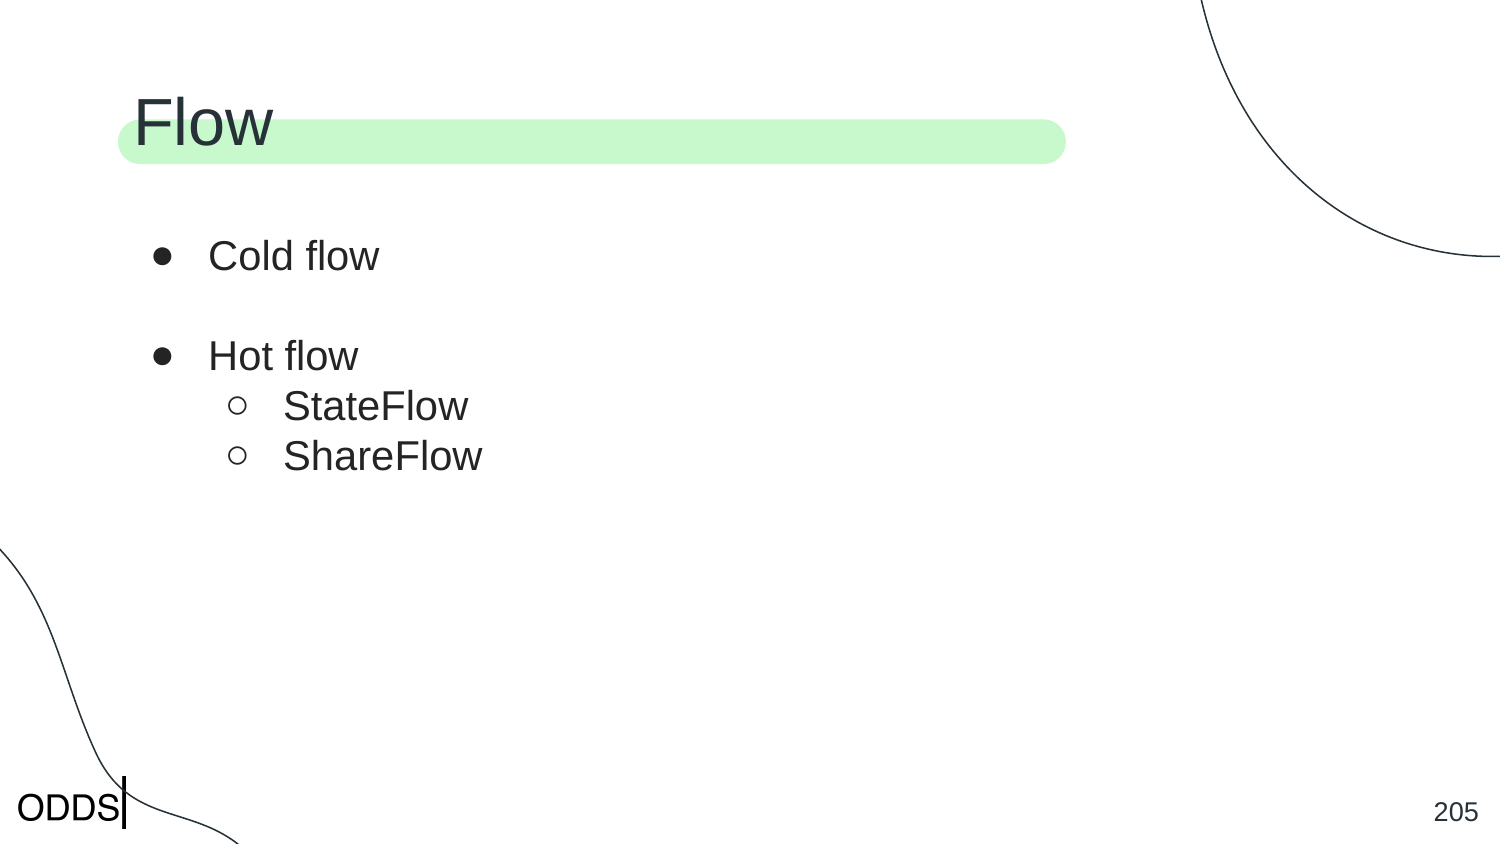

# Flow

Cold flow
Hot flow
StateFlow
ShareFlow
205